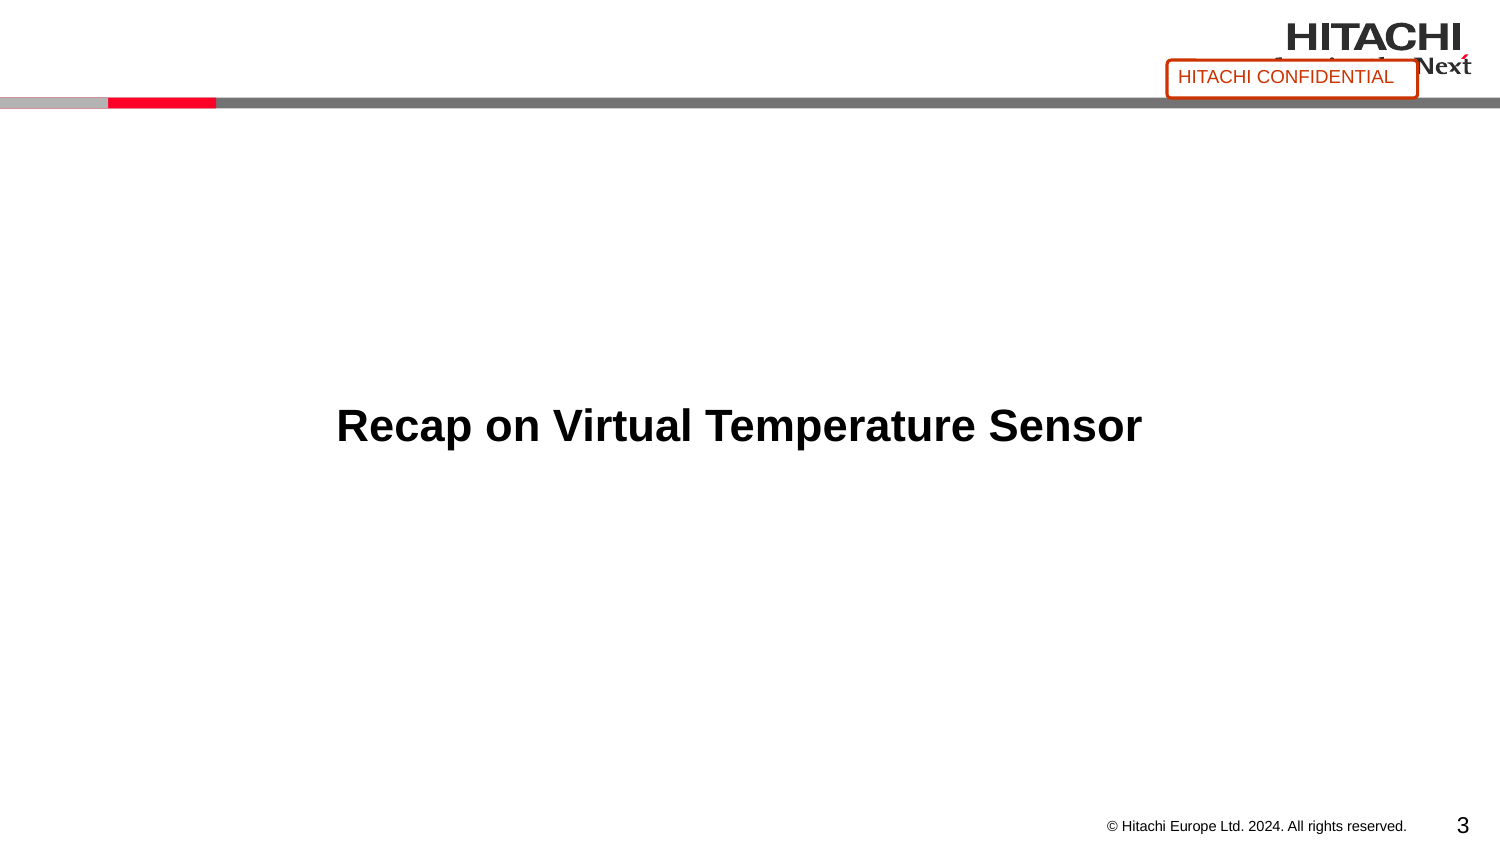

HITACHI CONFIDENTIAL
Recap on Virtual Temperature Sensor